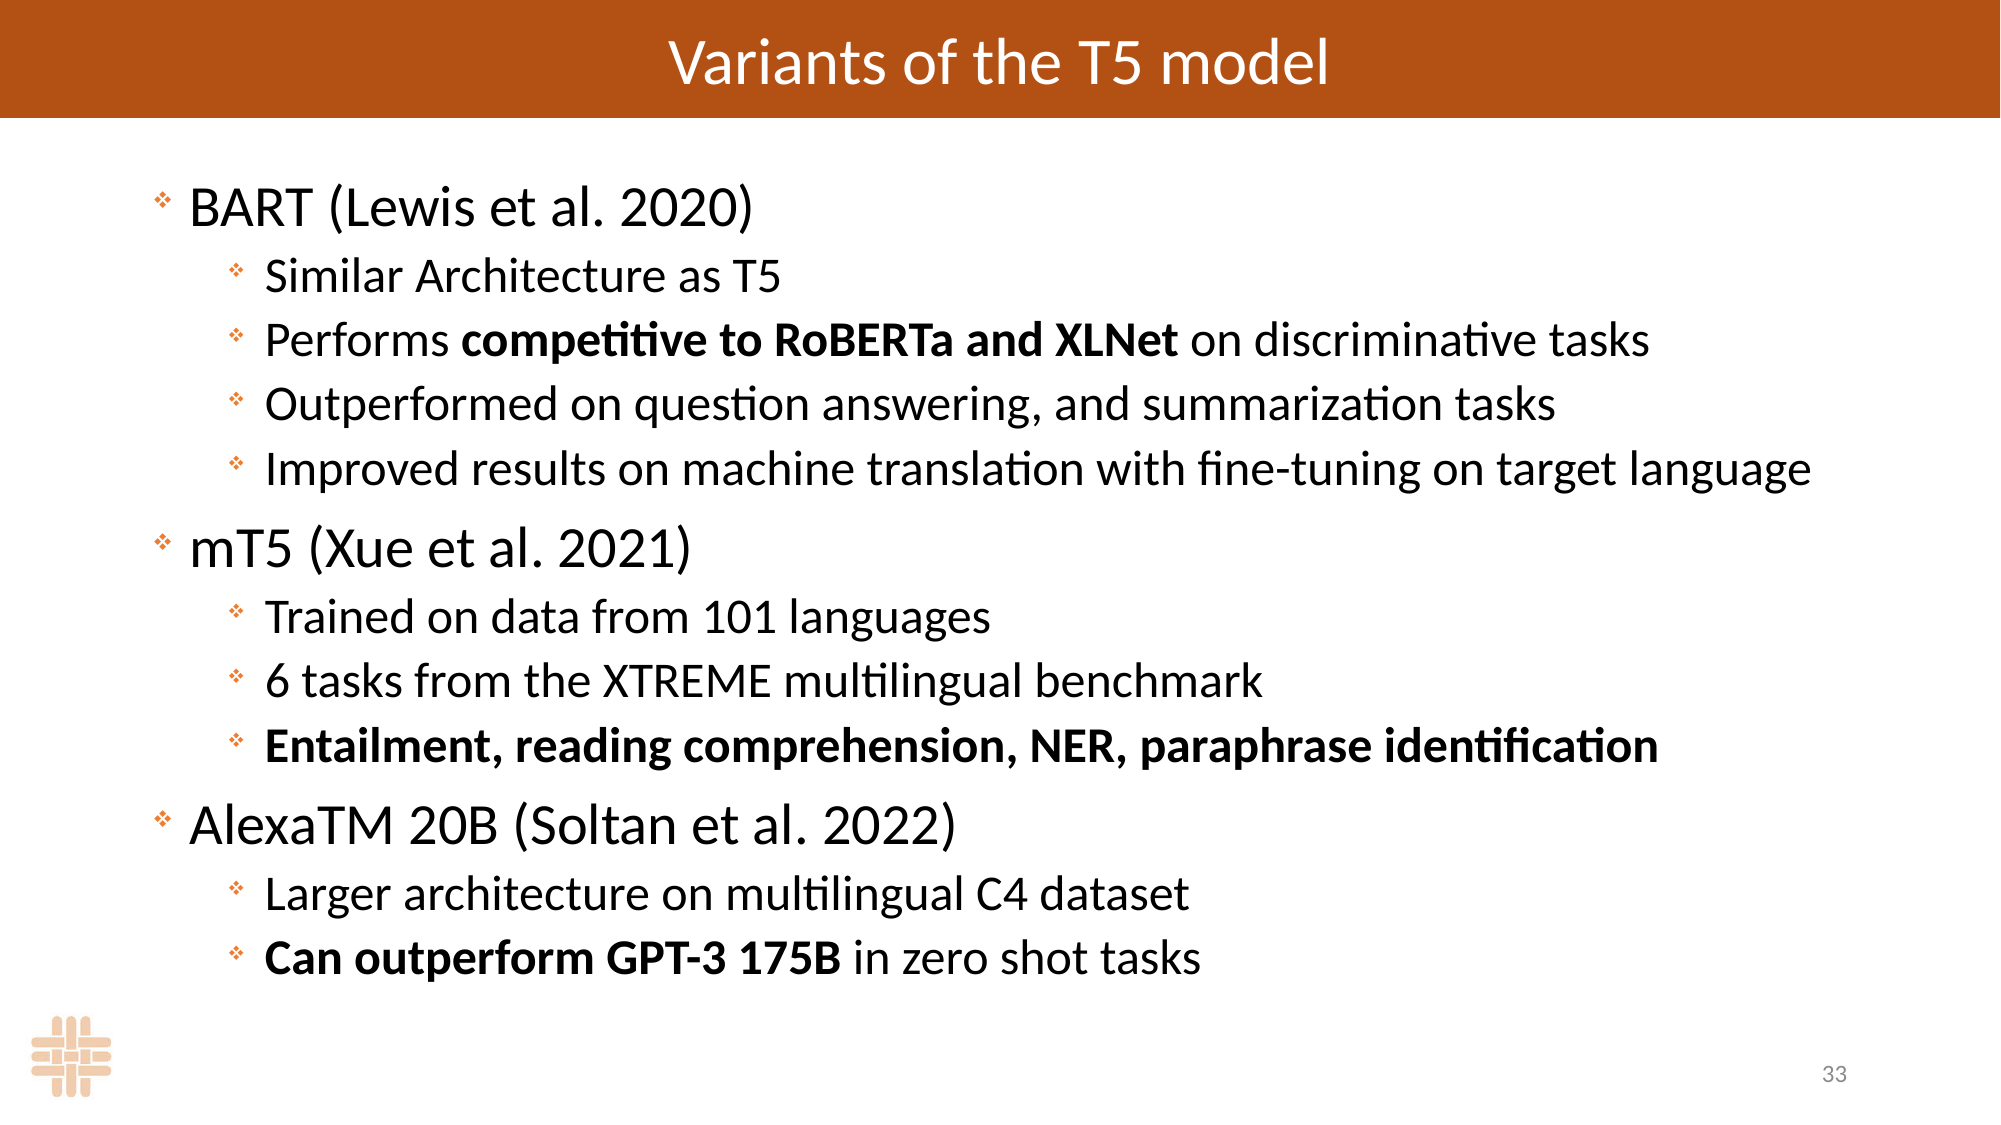

# Variants of the T5 model
BART (Lewis et al. 2020)
Similar Architecture as T5
Performs competitive to RoBERTa and XLNet on discriminative tasks
Outperformed on question answering, and summarization tasks
Improved results on machine translation with fine-tuning on target language
mT5 (Xue et al. 2021)
Trained on data from 101 languages
6 tasks from the XTREME multilingual benchmark
Entailment, reading comprehension, NER, paraphrase identification
AlexaTM 20B (Soltan et al. 2022)
Larger architecture on multilingual C4 dataset
Can outperform GPT-3 175B in zero shot tasks
33